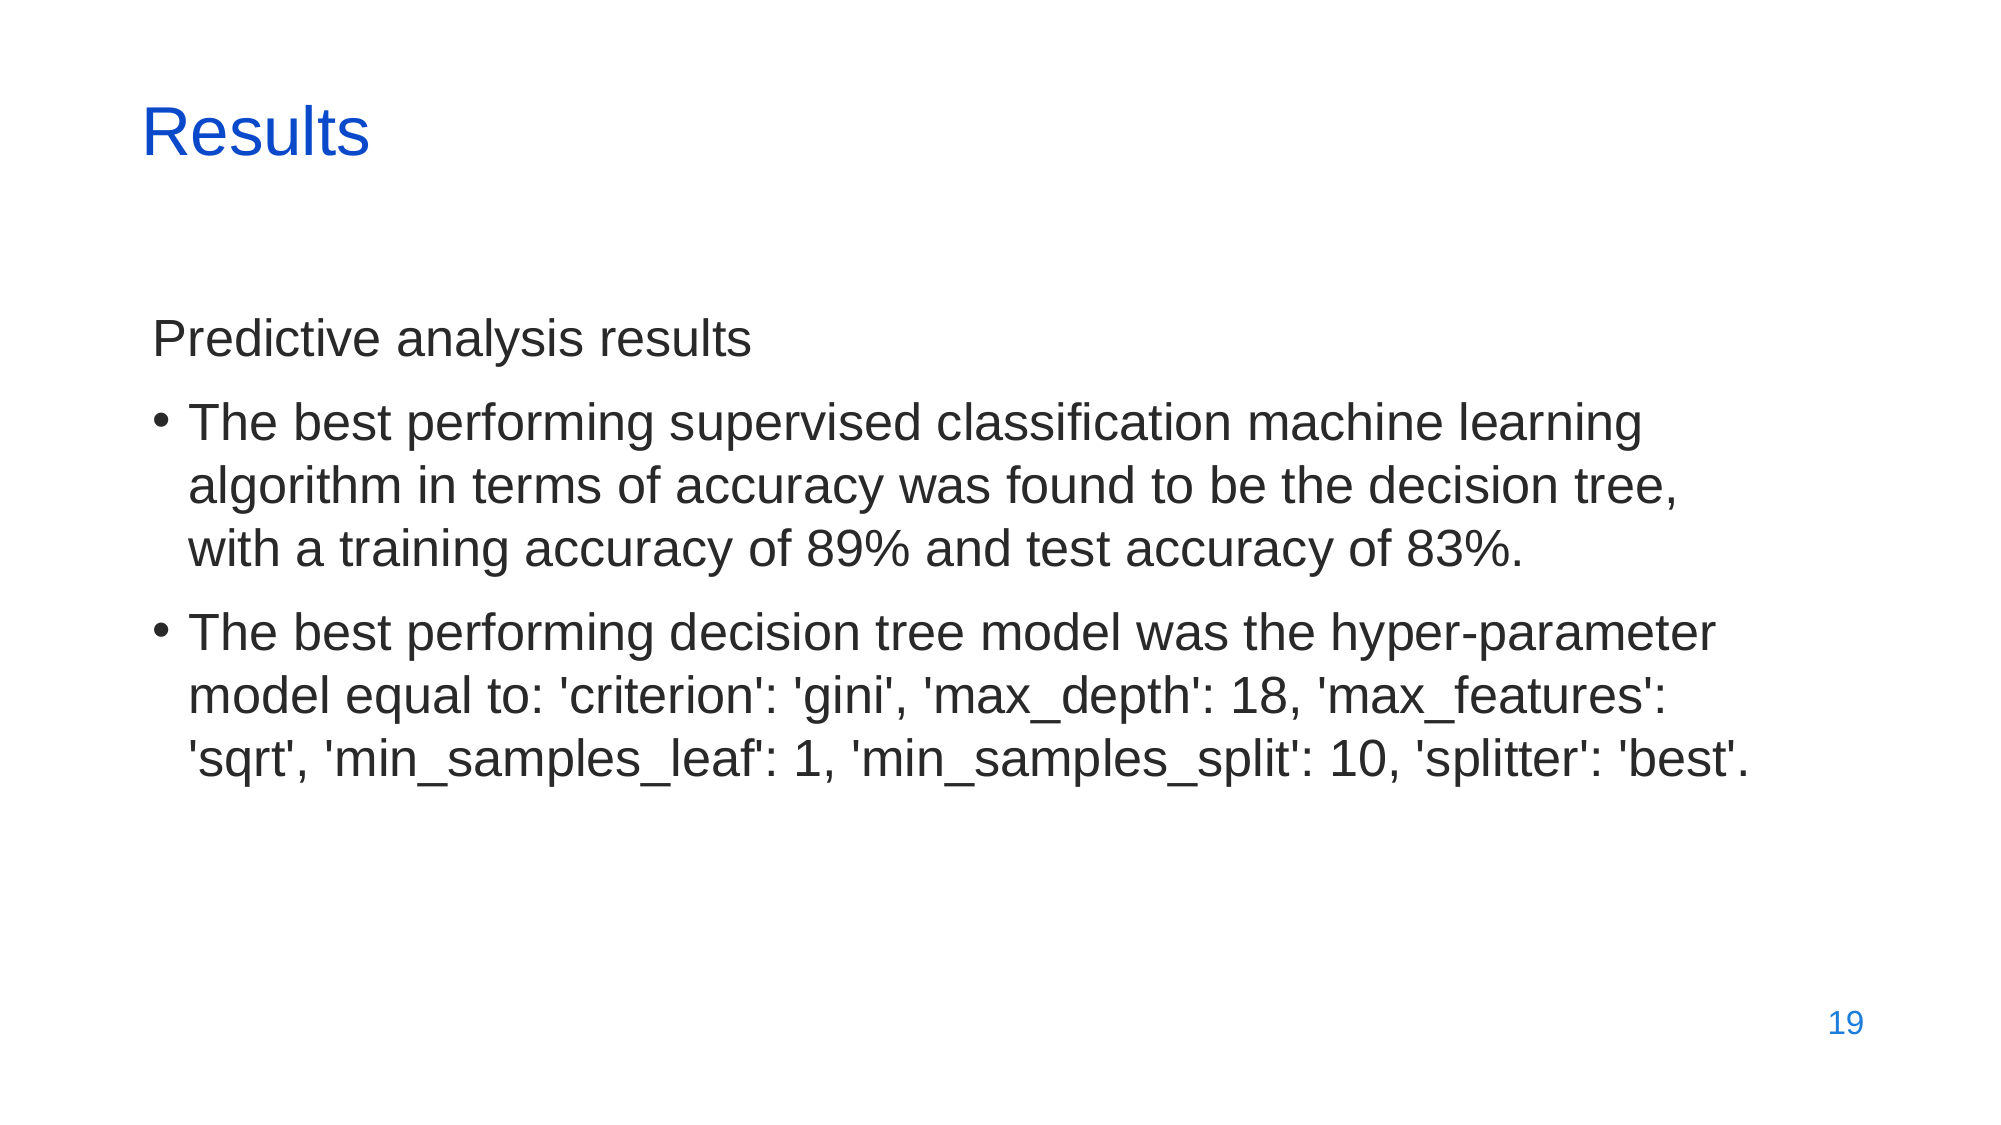

Results
Predictive analysis results
The best performing supervised classification machine learning algorithm in terms of accuracy was found to be the decision tree, with a training accuracy of 89% and test accuracy of 83%.
The best performing decision tree model was the hyper-parameter model equal to: 'criterion': 'gini', 'max_depth': 18, 'max_features': 'sqrt', 'min_samples_leaf': 1, 'min_samples_split': 10, 'splitter': 'best'.

19